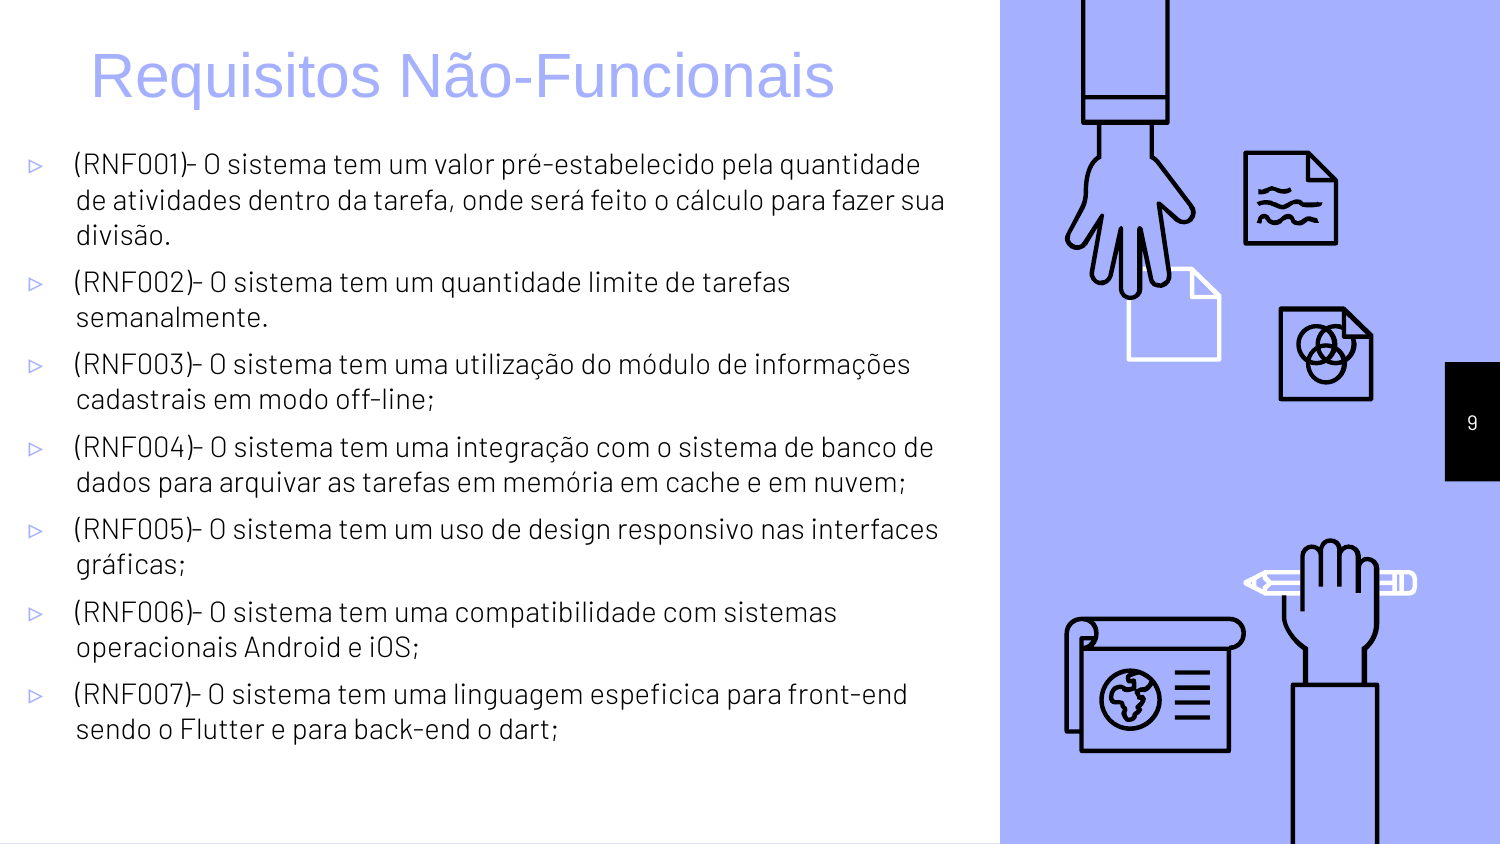

# Requisitos Não-Funcionais

(RNF001)- O sistema tem um valor pré-estabelecido pela quantidade de atividades dentro da tarefa, onde será feito o cálculo para fazer sua divisão.
(RNF002)- O sistema tem um quantidade limite de tarefas semanalmente.
(RNF003)- O sistema tem uma utilização do módulo de informações cadastrais em modo off-line;
(RNF004)- O sistema tem uma integração com o sistema de banco de dados para arquivar as tarefas em memória em cache e em nuvem;
(RNF005)- O sistema tem um uso de design responsivo nas interfaces gráficas;
(RNF006)- O sistema tem uma compatibilidade com sistemas operacionais Android e iOS;
(RNF007)- O sistema tem uma linguagem espeficica para front-end sendo o Flutter e para back-end o dart;

9